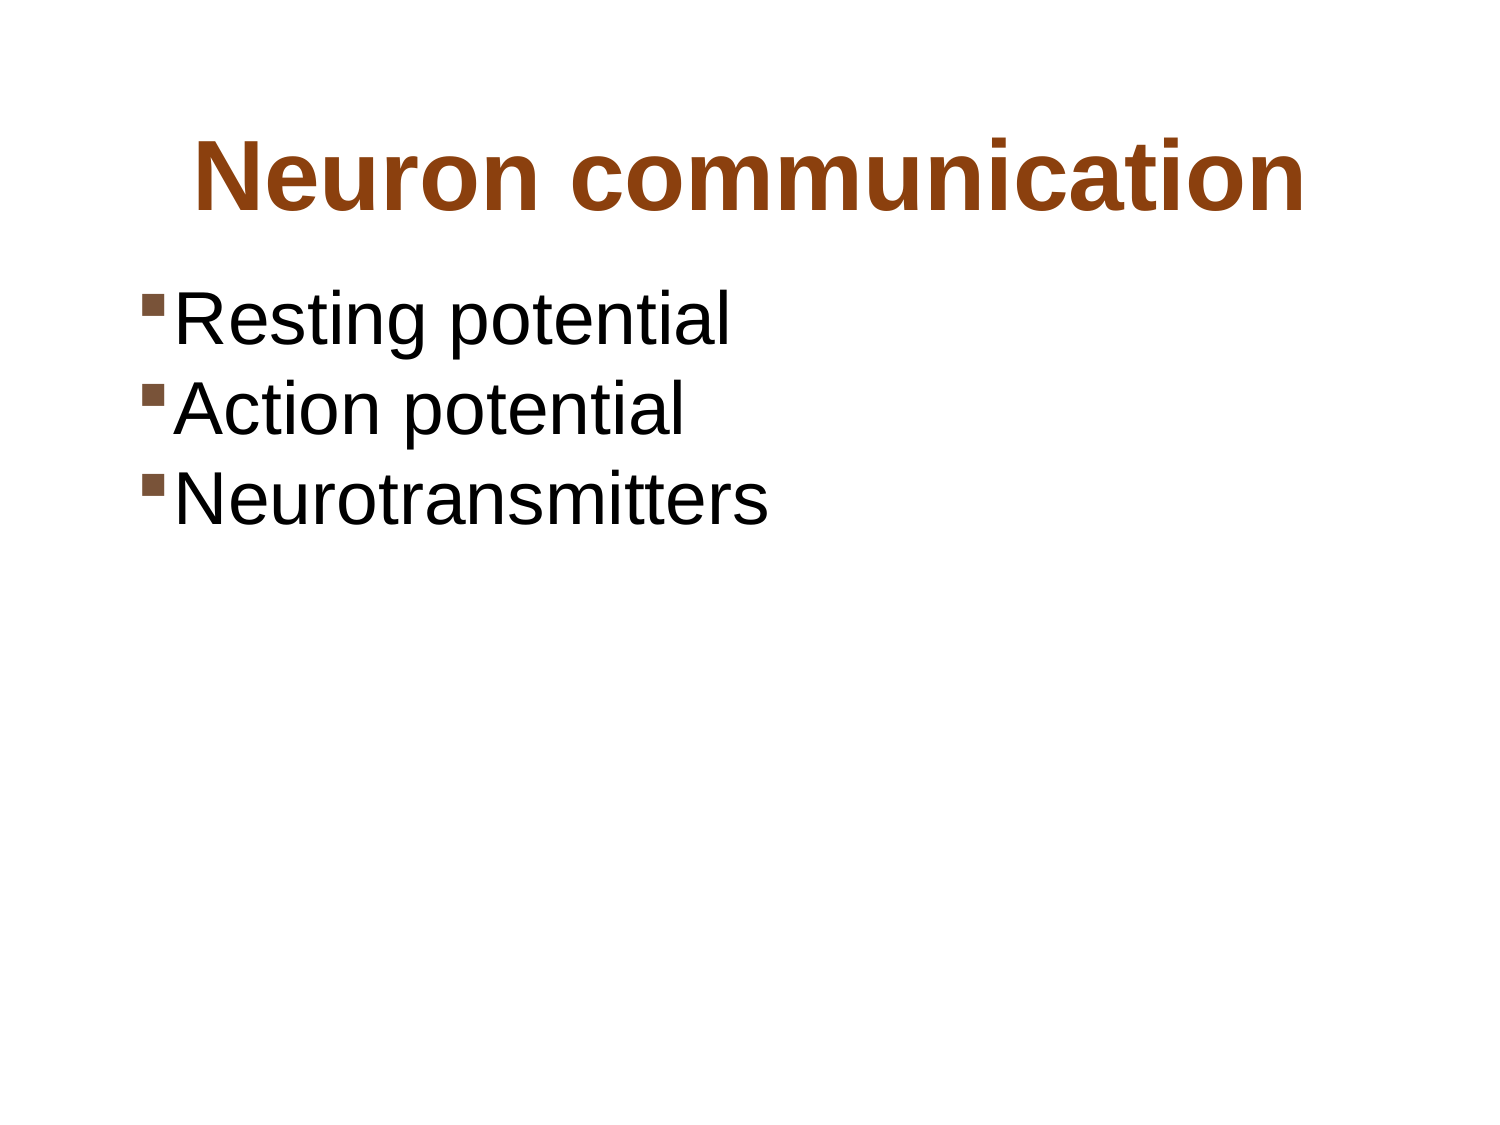

# Neuron communication
Resting potential
Action potential
Neurotransmitters
5